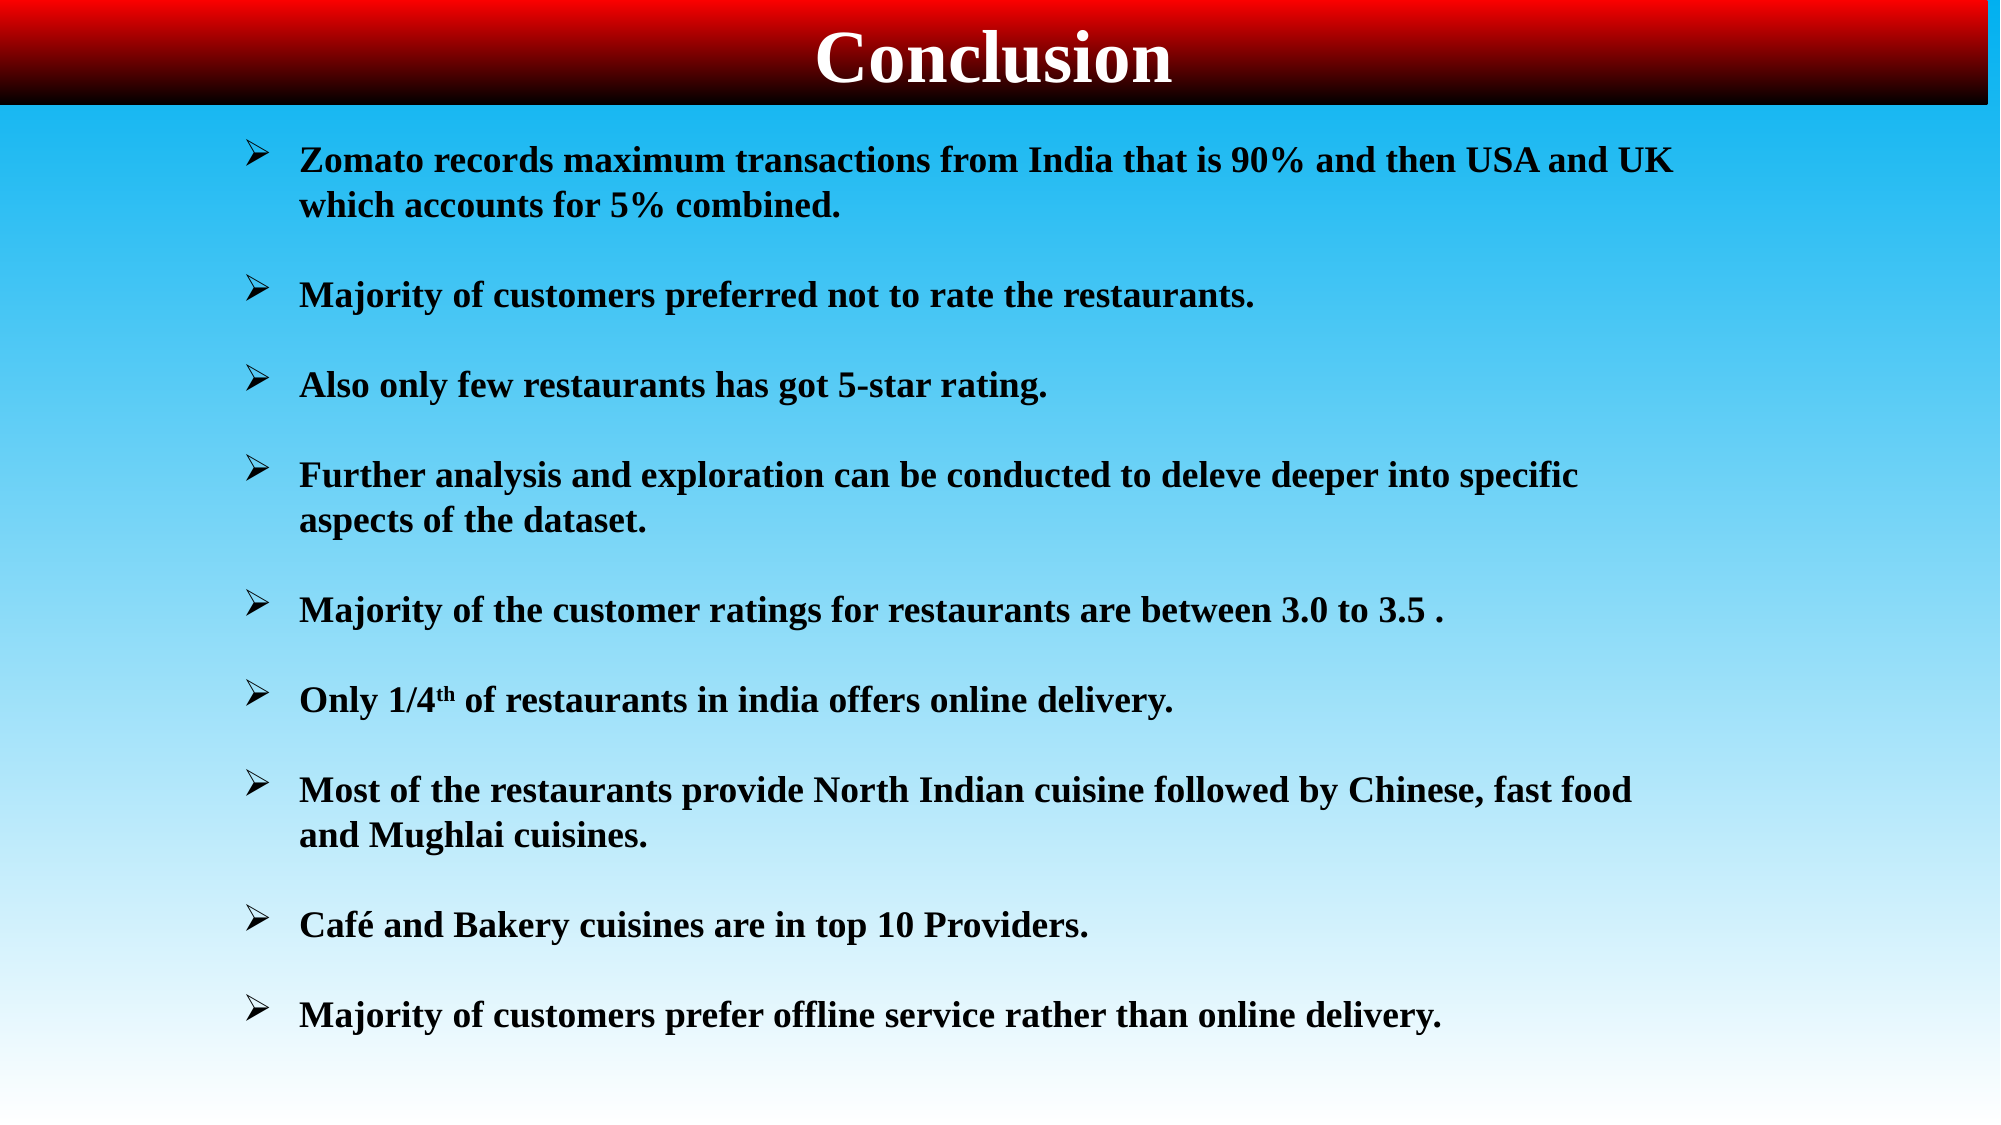

Conclusion
Zomato records maximum transactions from India that is 90% and then USA and UK which accounts for 5% combined.

Majority of customers preferred not to rate the restaurants.

Also only few restaurants has got 5-star rating.

Further analysis and exploration can be conducted to deleve deeper into specific aspects of the dataset.

Majority of the customer ratings for restaurants are between 3.0 to 3.5 .

Only 1/4th of restaurants in india offers online delivery.

Most of the restaurants provide North Indian cuisine followed by Chinese, fast food and Mughlai cuisines.

Café and Bakery cuisines are in top 10 Providers.

Majority of customers prefer offline service rather than online delivery.